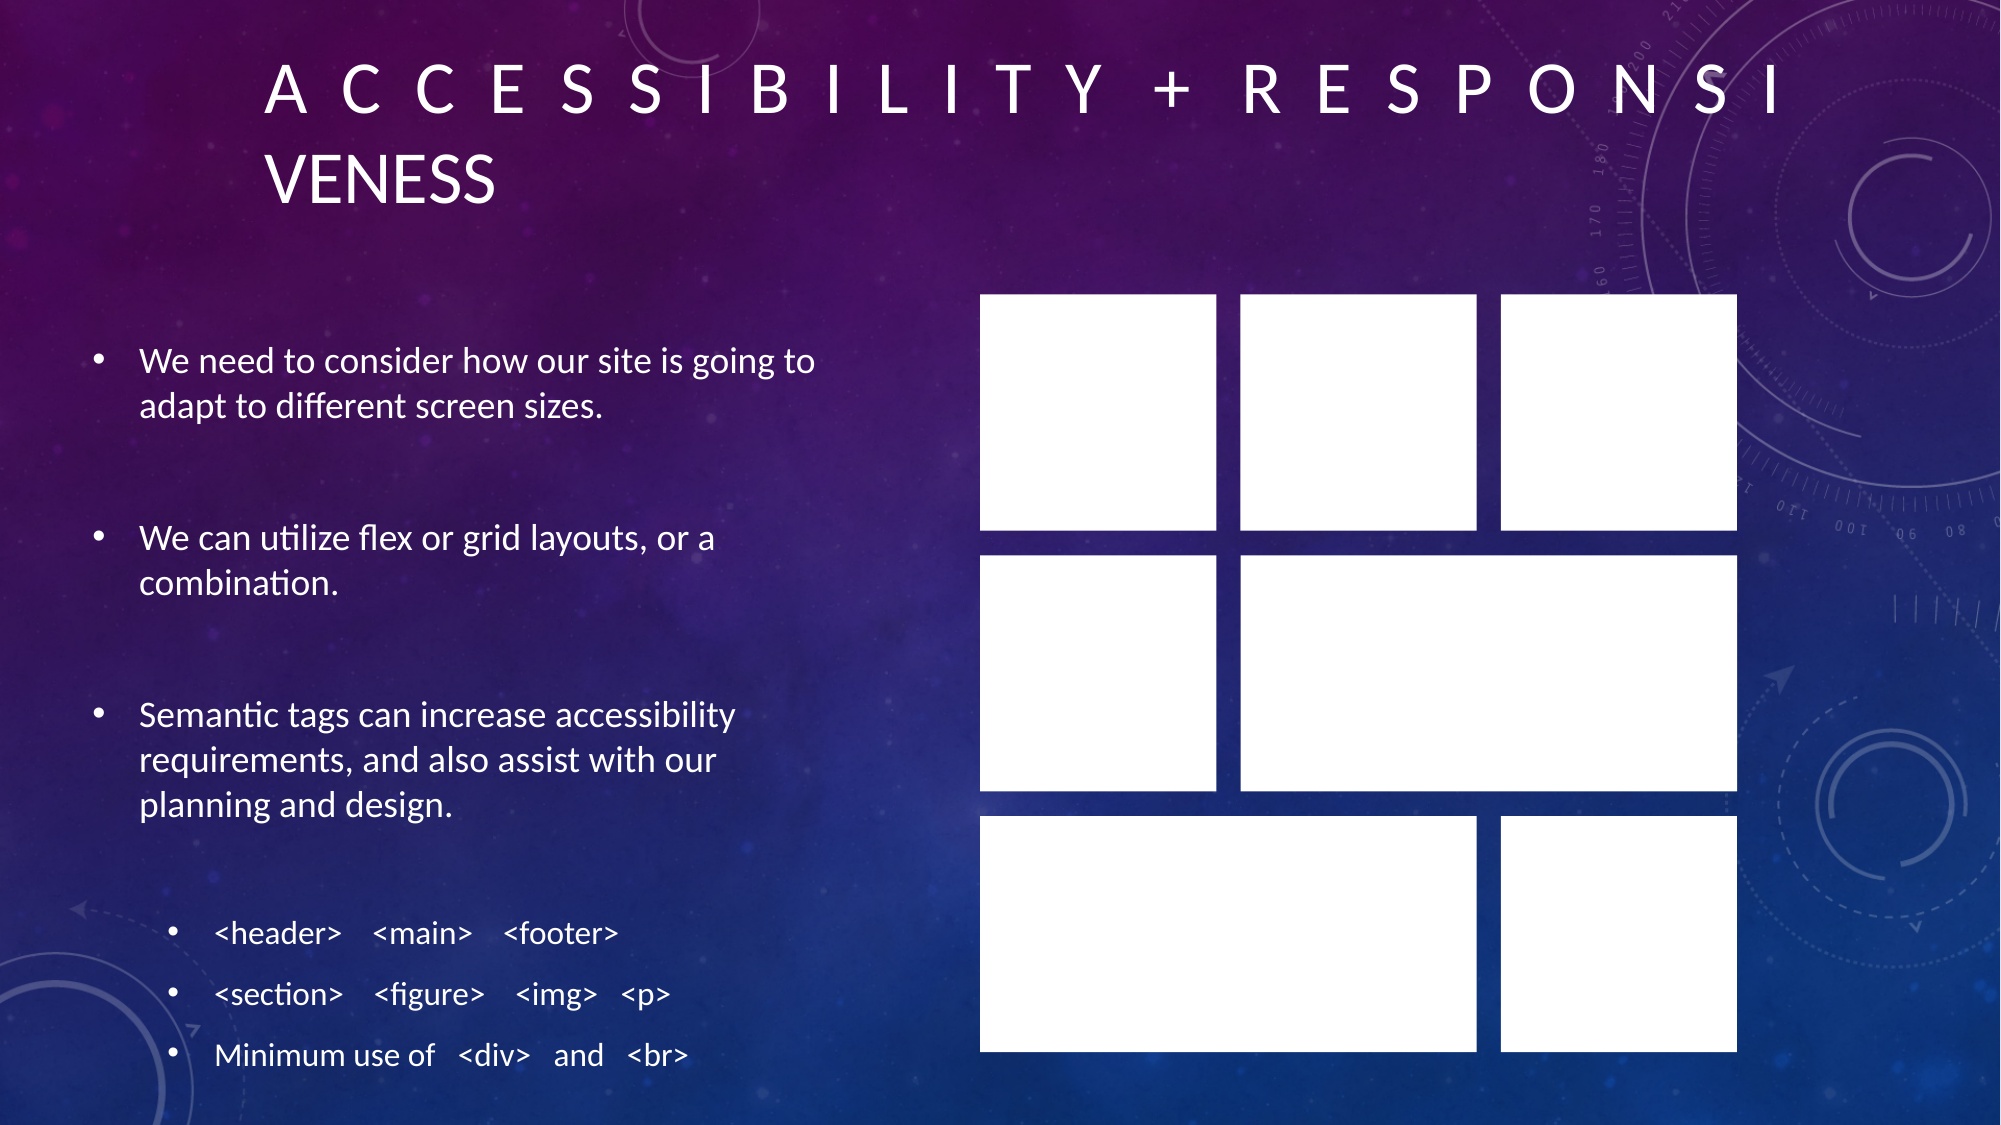

# A  C  C  E  S  S  I  B  I  L  I  T  Y   +   R  E  S  P  O  N  S  I VENESS

We need to consider how our site is going to adapt to different screen sizes.

We can utilize flex or grid layouts, or a combination.

Semantic tags can increase accessibility requirements, and also assist with our planning and design.

<header>    <main>    <footer>
<section>    <figure>    <img>   <p>
Minimum use of   <div>   and   <br>